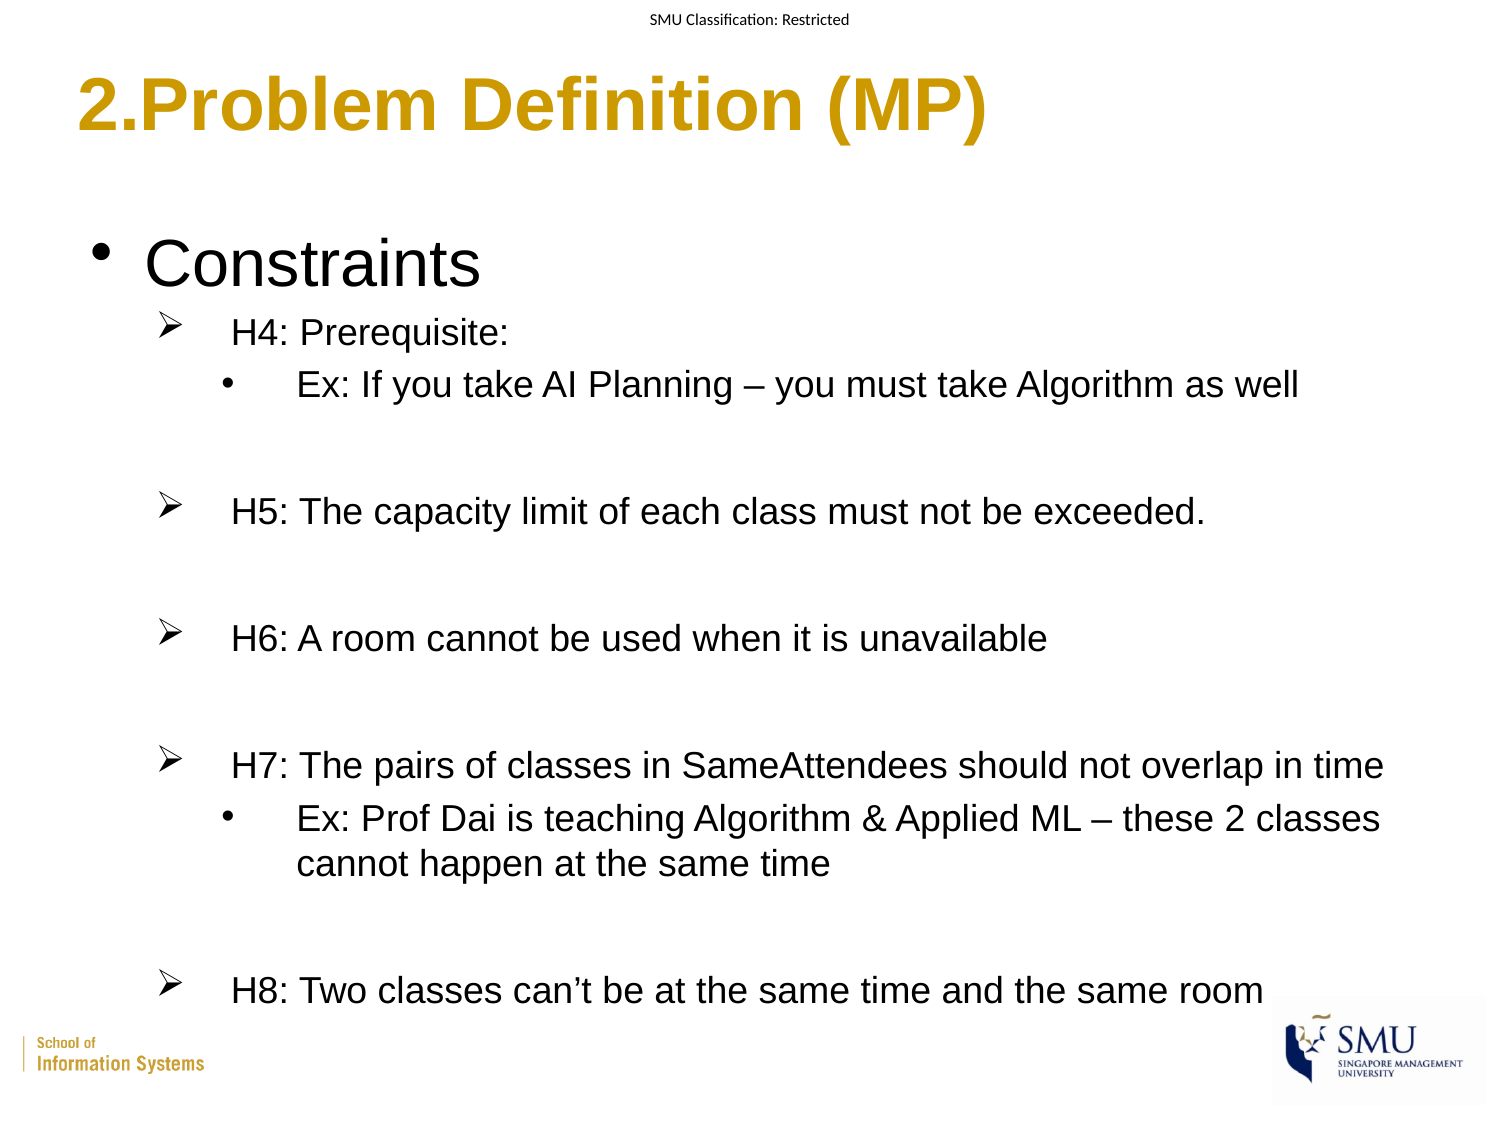

# 2.Problem Definition (MP)
Constraints
H4: Prerequisite:
Ex: If you take AI Planning – you must take Algorithm as well

H5: The capacity limit of each class must not be exceeded.

H6: A room cannot be used when it is unavailable

H7: The pairs of classes in SameAttendees should not overlap in time
Ex: Prof Dai is teaching Algorithm & Applied ML – these 2 classes cannot happen at the same time

H8: Two classes can’t be at the same time and the same room